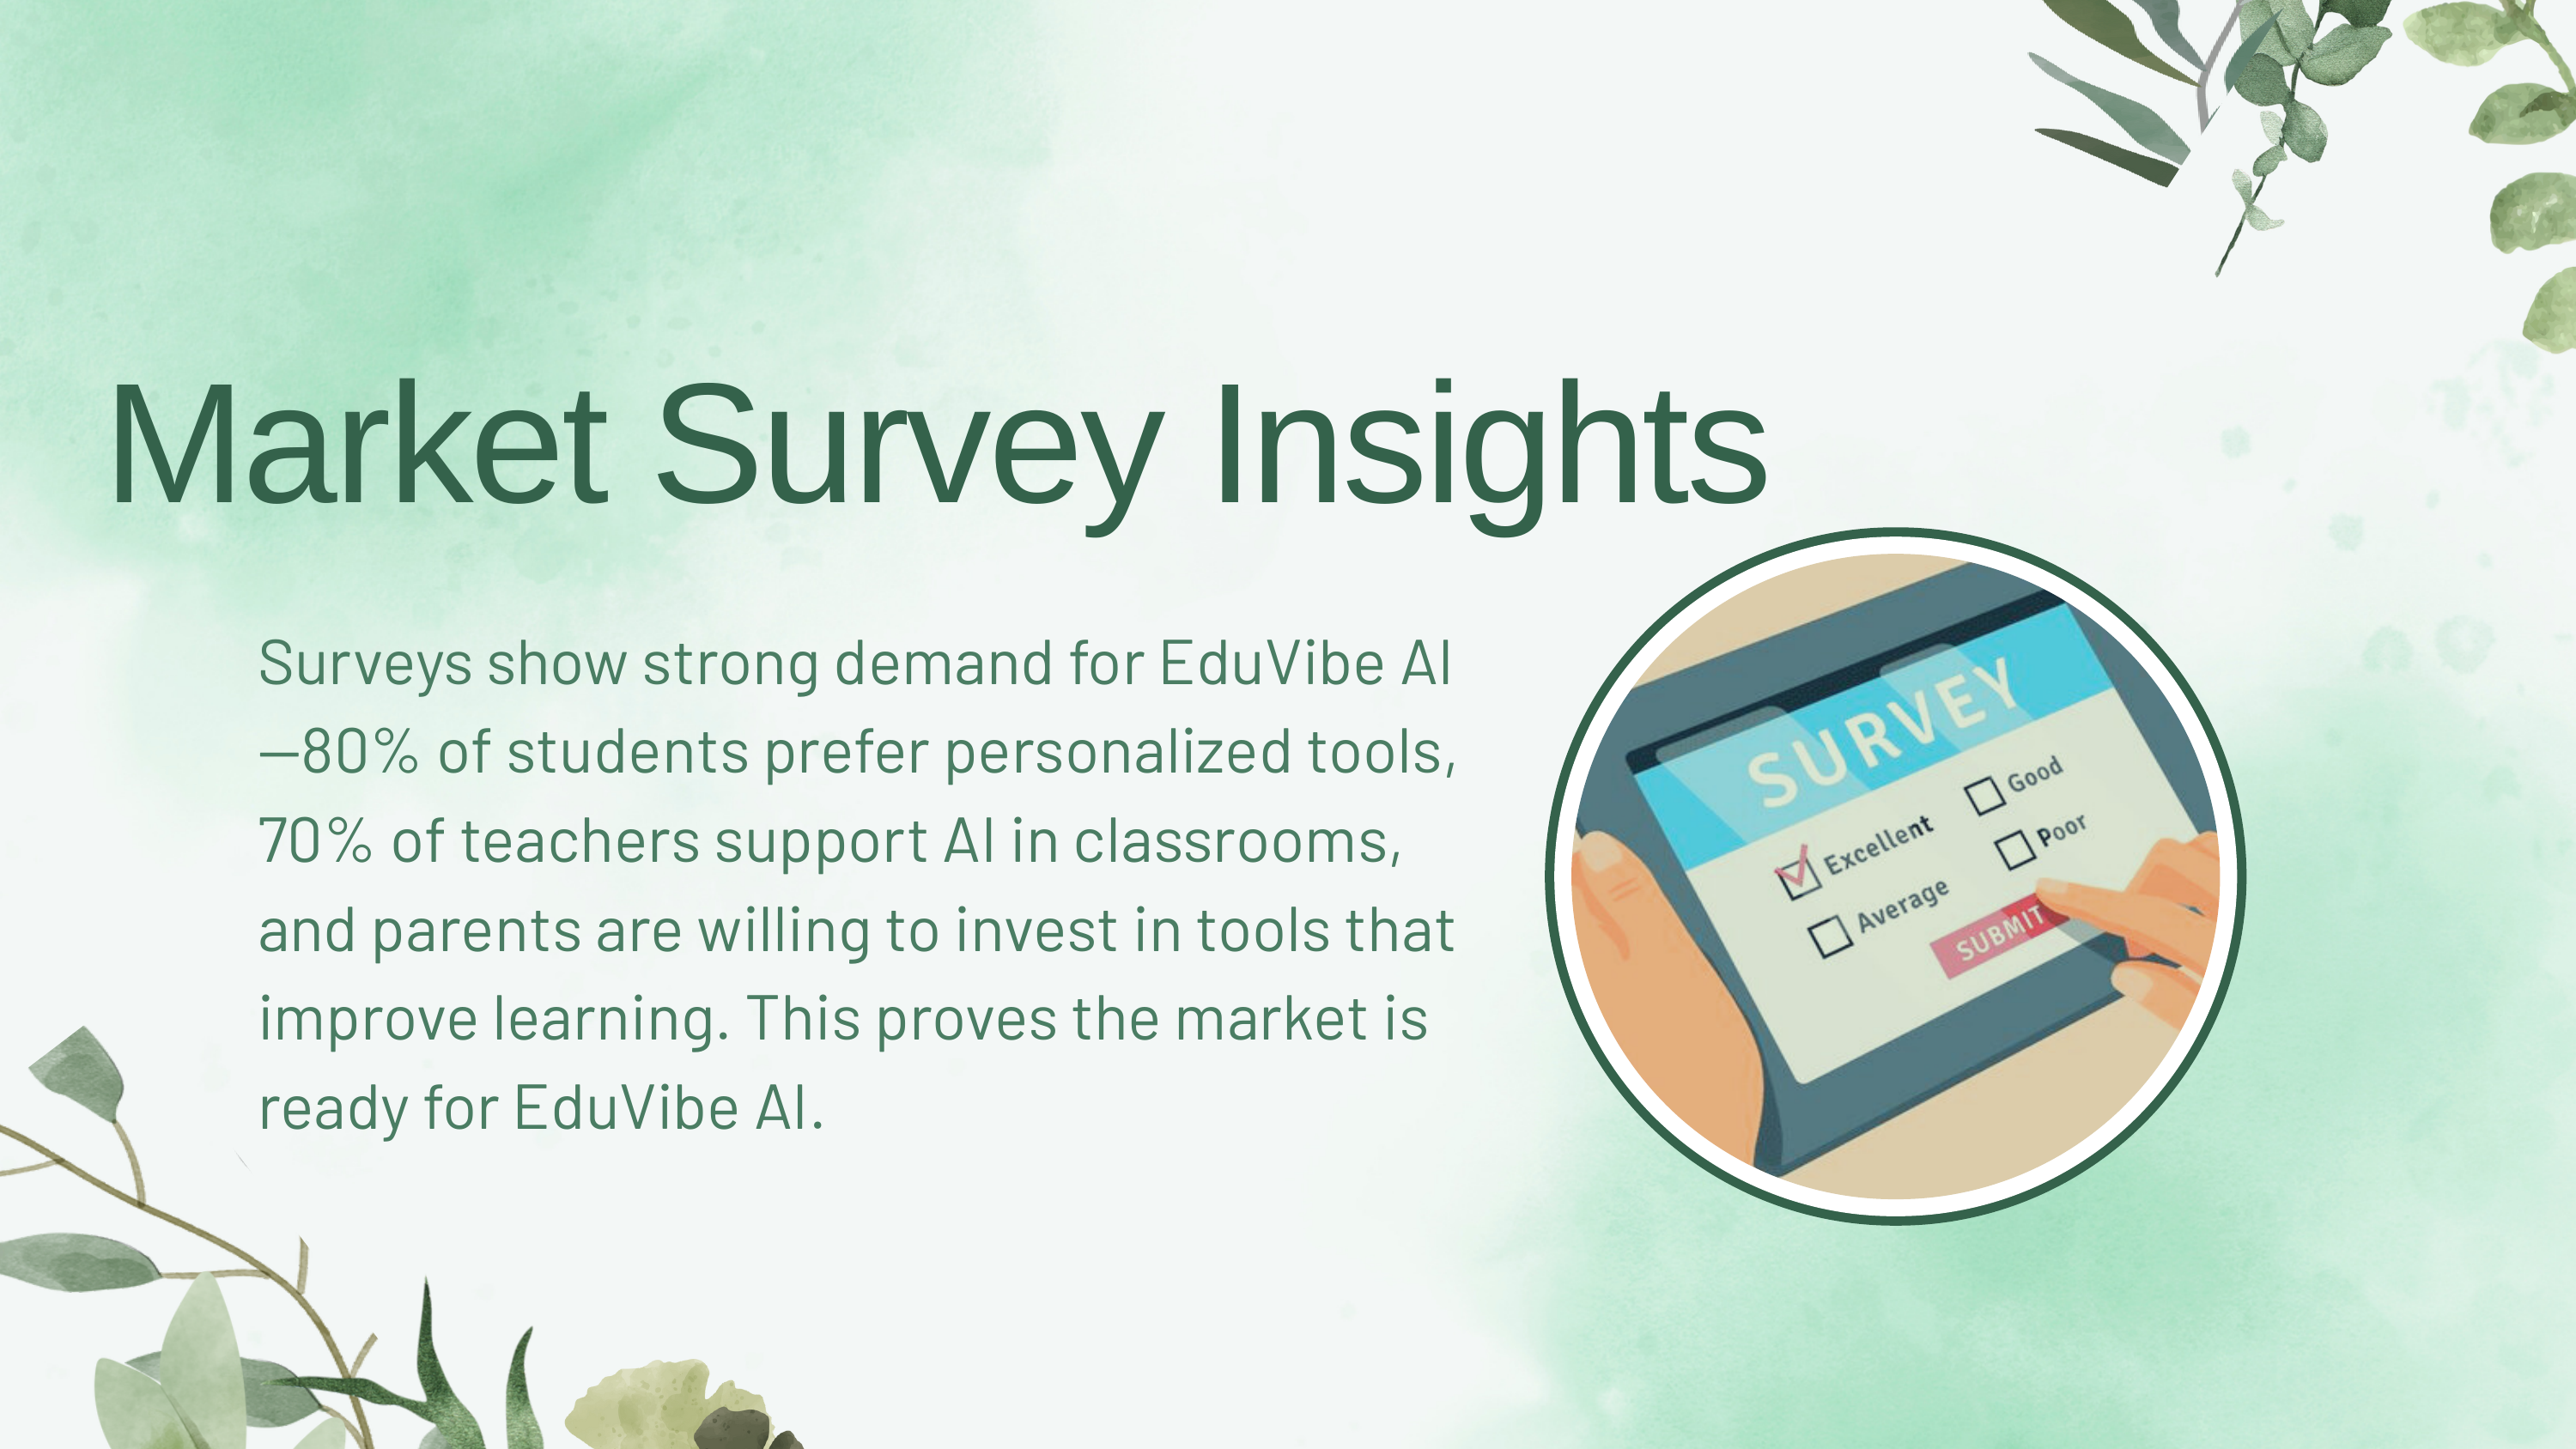

Market Survey Insights

Surveys show strong demand for EduVibe AI—80% of students prefer personalized tools, 70% of teachers support AI in classrooms, and parents are willing to invest in tools that improve learning. This proves the market is ready for EduVibe AI.